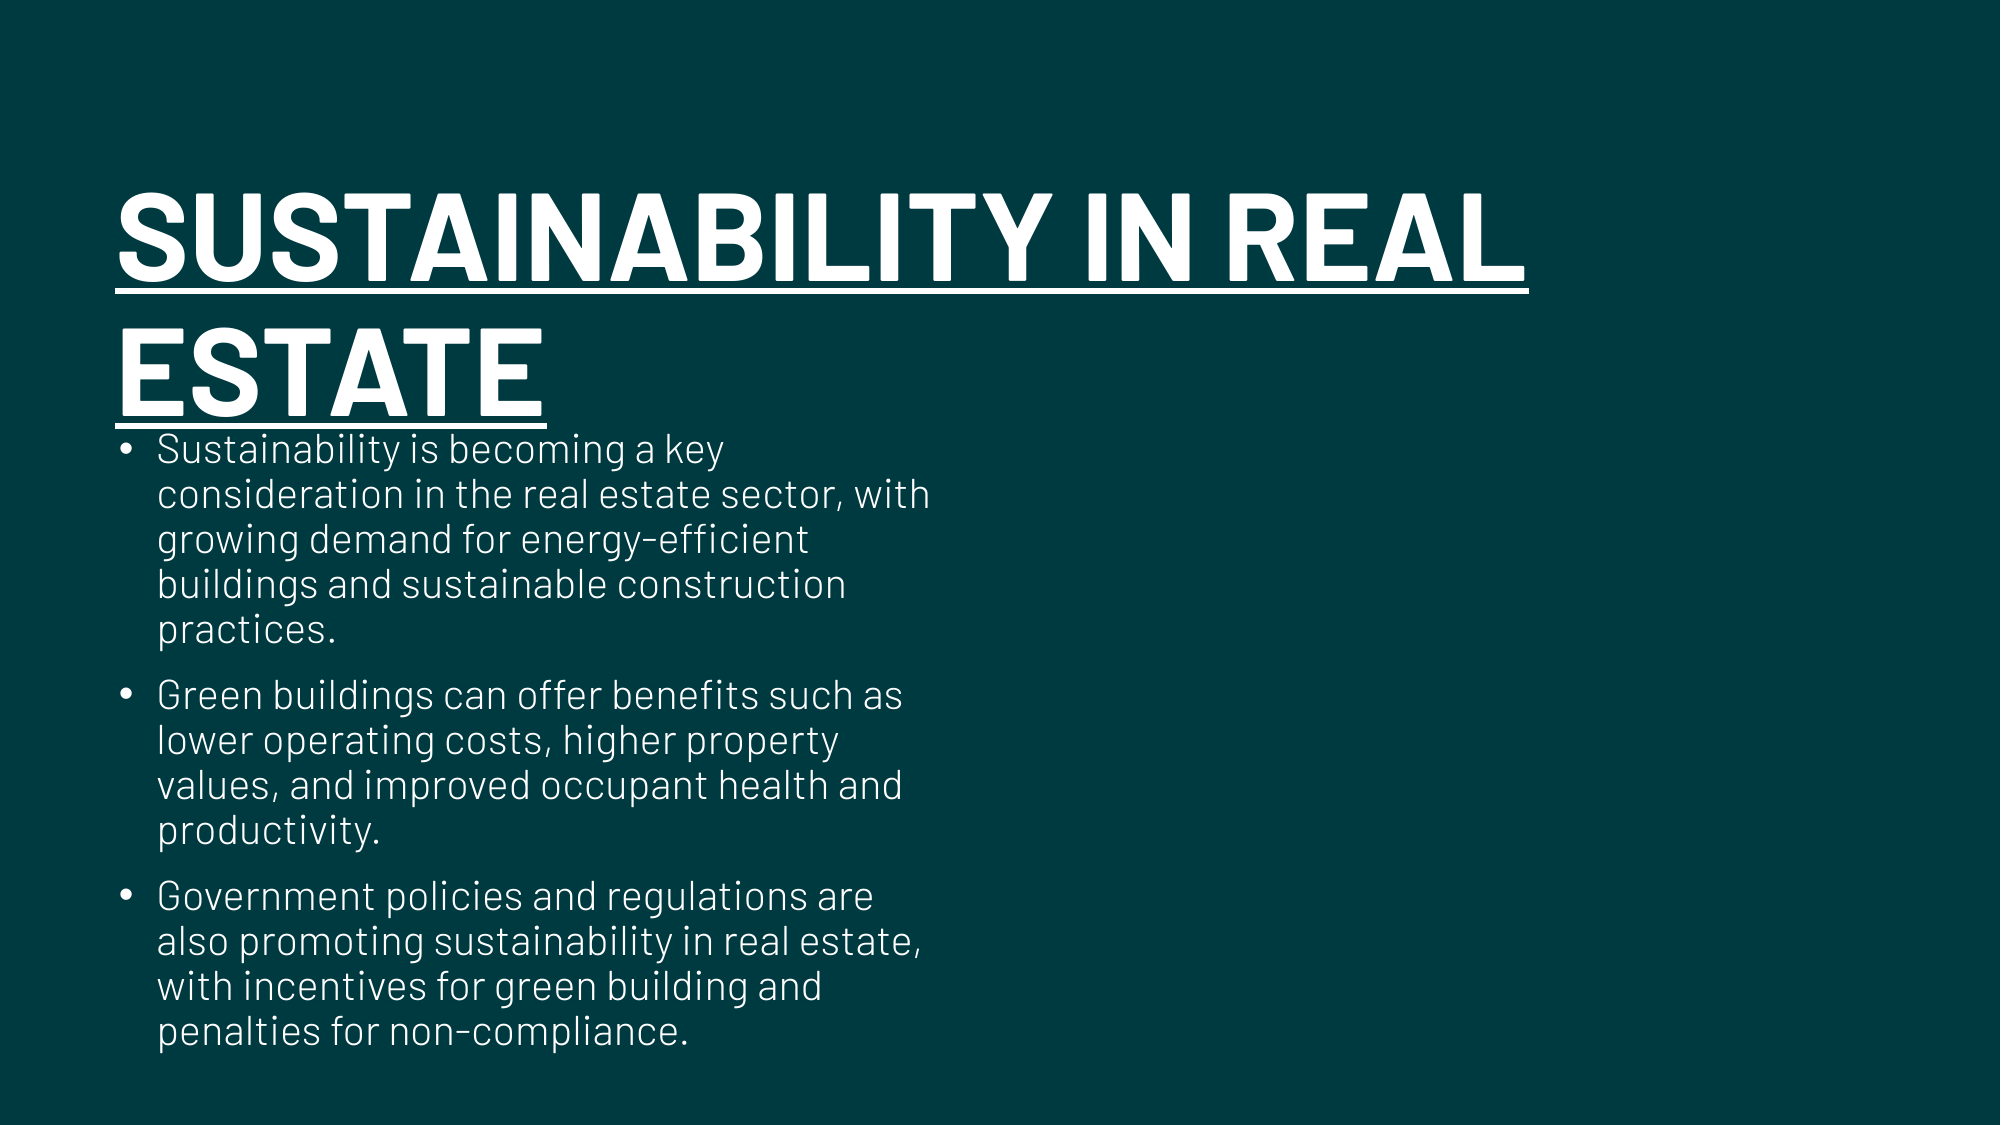

# SUSTAINABILITY IN REAL ESTATE

Sustainability is becoming a key consideration in the real estate sector, with growing demand for energy-efficient buildings and sustainable construction practices.
Green buildings can offer benefits such as lower operating costs, higher property values, and improved occupant health and productivity.
Government policies and regulations are also promoting sustainability in real estate, with incentives for green building and penalties for non-compliance.